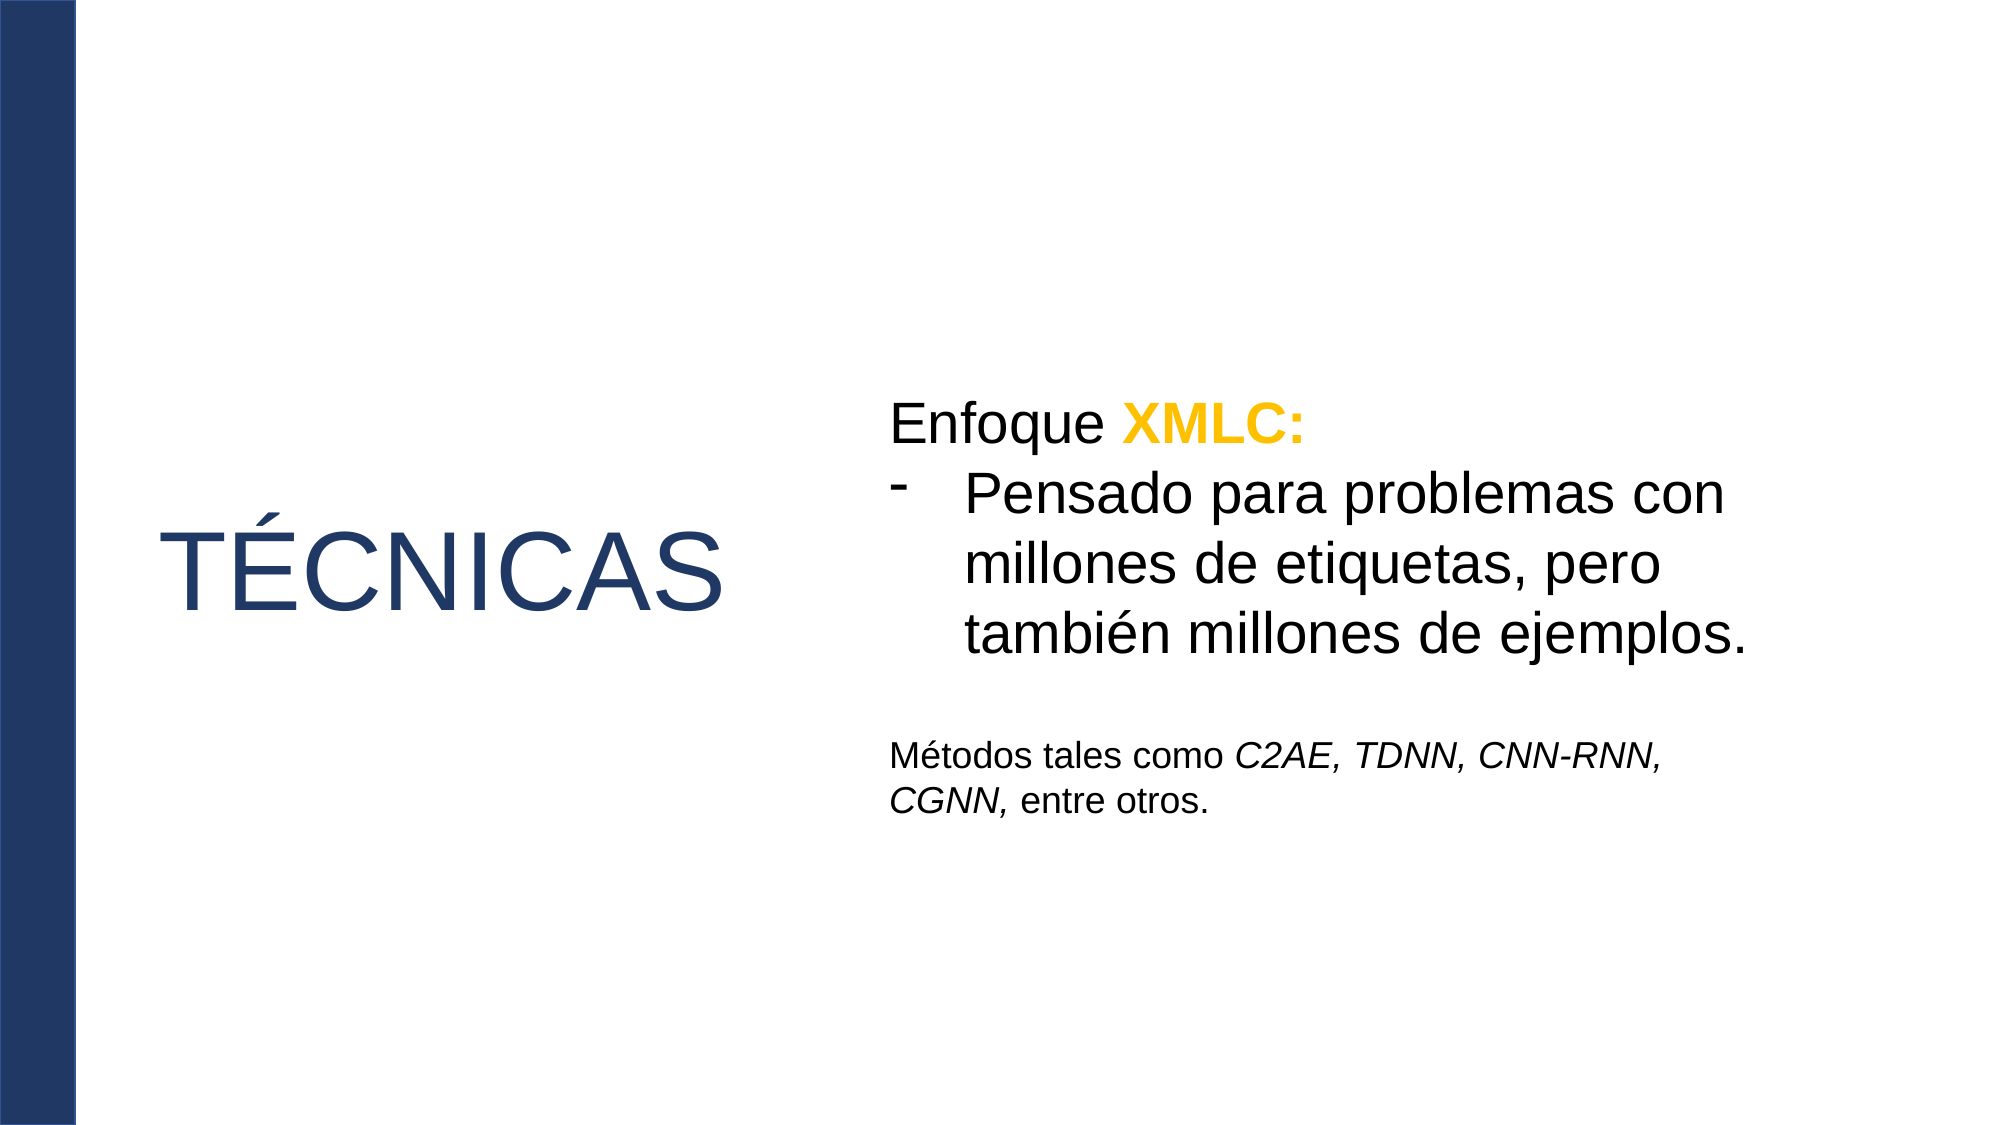

Enfoque XMLC:
Pensado para problemas con millones de etiquetas, pero también millones de ejemplos.
TÉCNICAS

Métodos tales como C2AE, TDNN, CNN-RNN, CGNN, entre otros.
17